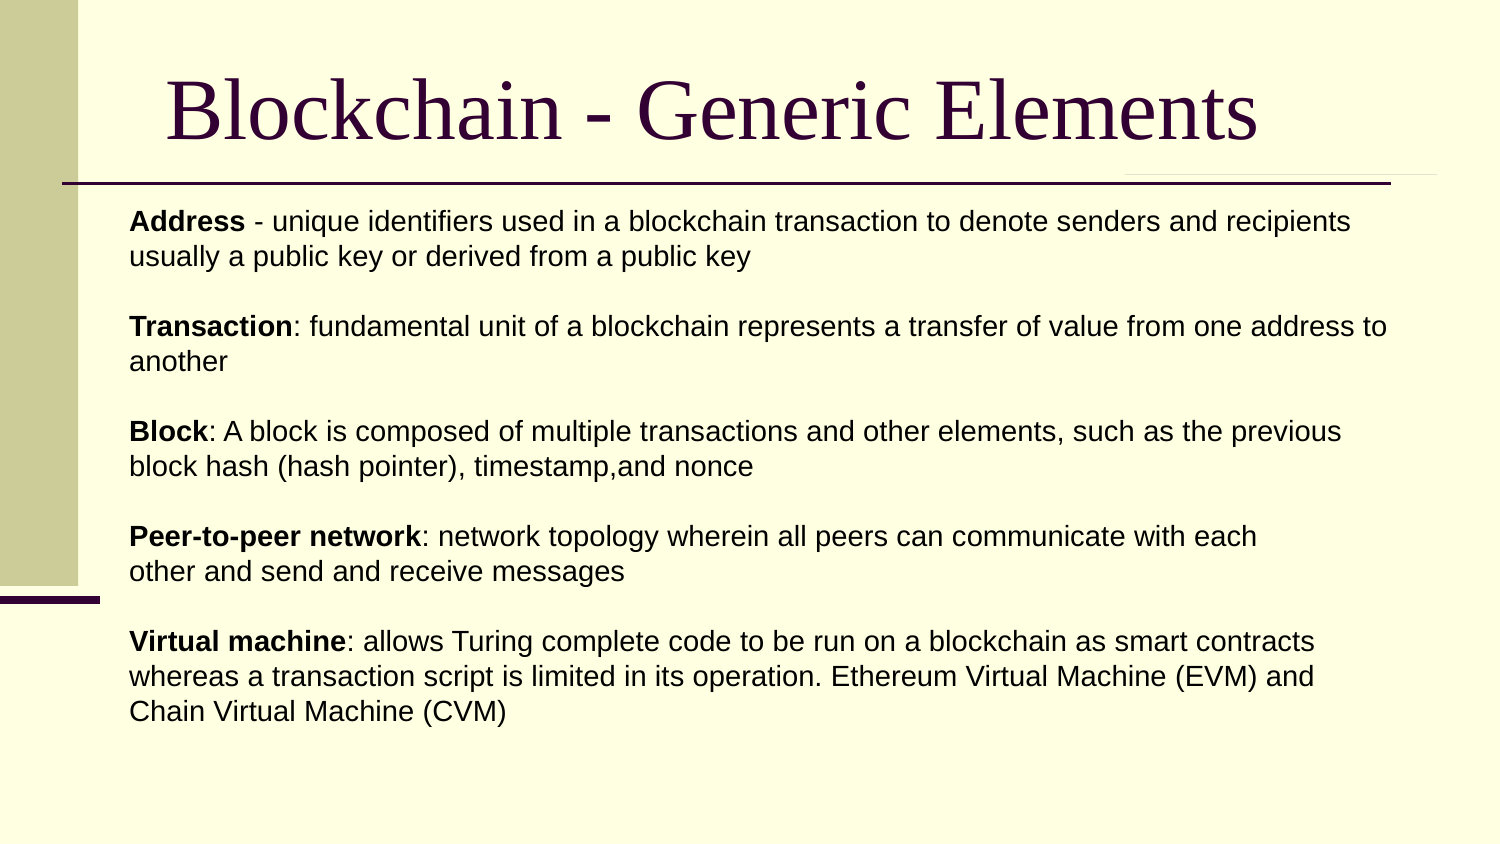

# Blockchain - Generic Elements
Address - unique identifiers used in a blockchain transaction to denote senders and recipients usually a public key or derived from a public key

Transaction: fundamental unit of a blockchain represents a transfer of value from one address to another

Block: A block is composed of multiple transactions and other elements, such as the previous block hash (hash pointer), timestamp,and nonce

Peer-to-peer network: network topology wherein all peers can communicate with each
other and send and receive messages

Virtual machine: allows Turing complete code to be run on a blockchain as smart contracts whereas a transaction script is limited in its operation. Ethereum Virtual Machine (EVM) and
Chain Virtual Machine (CVM)